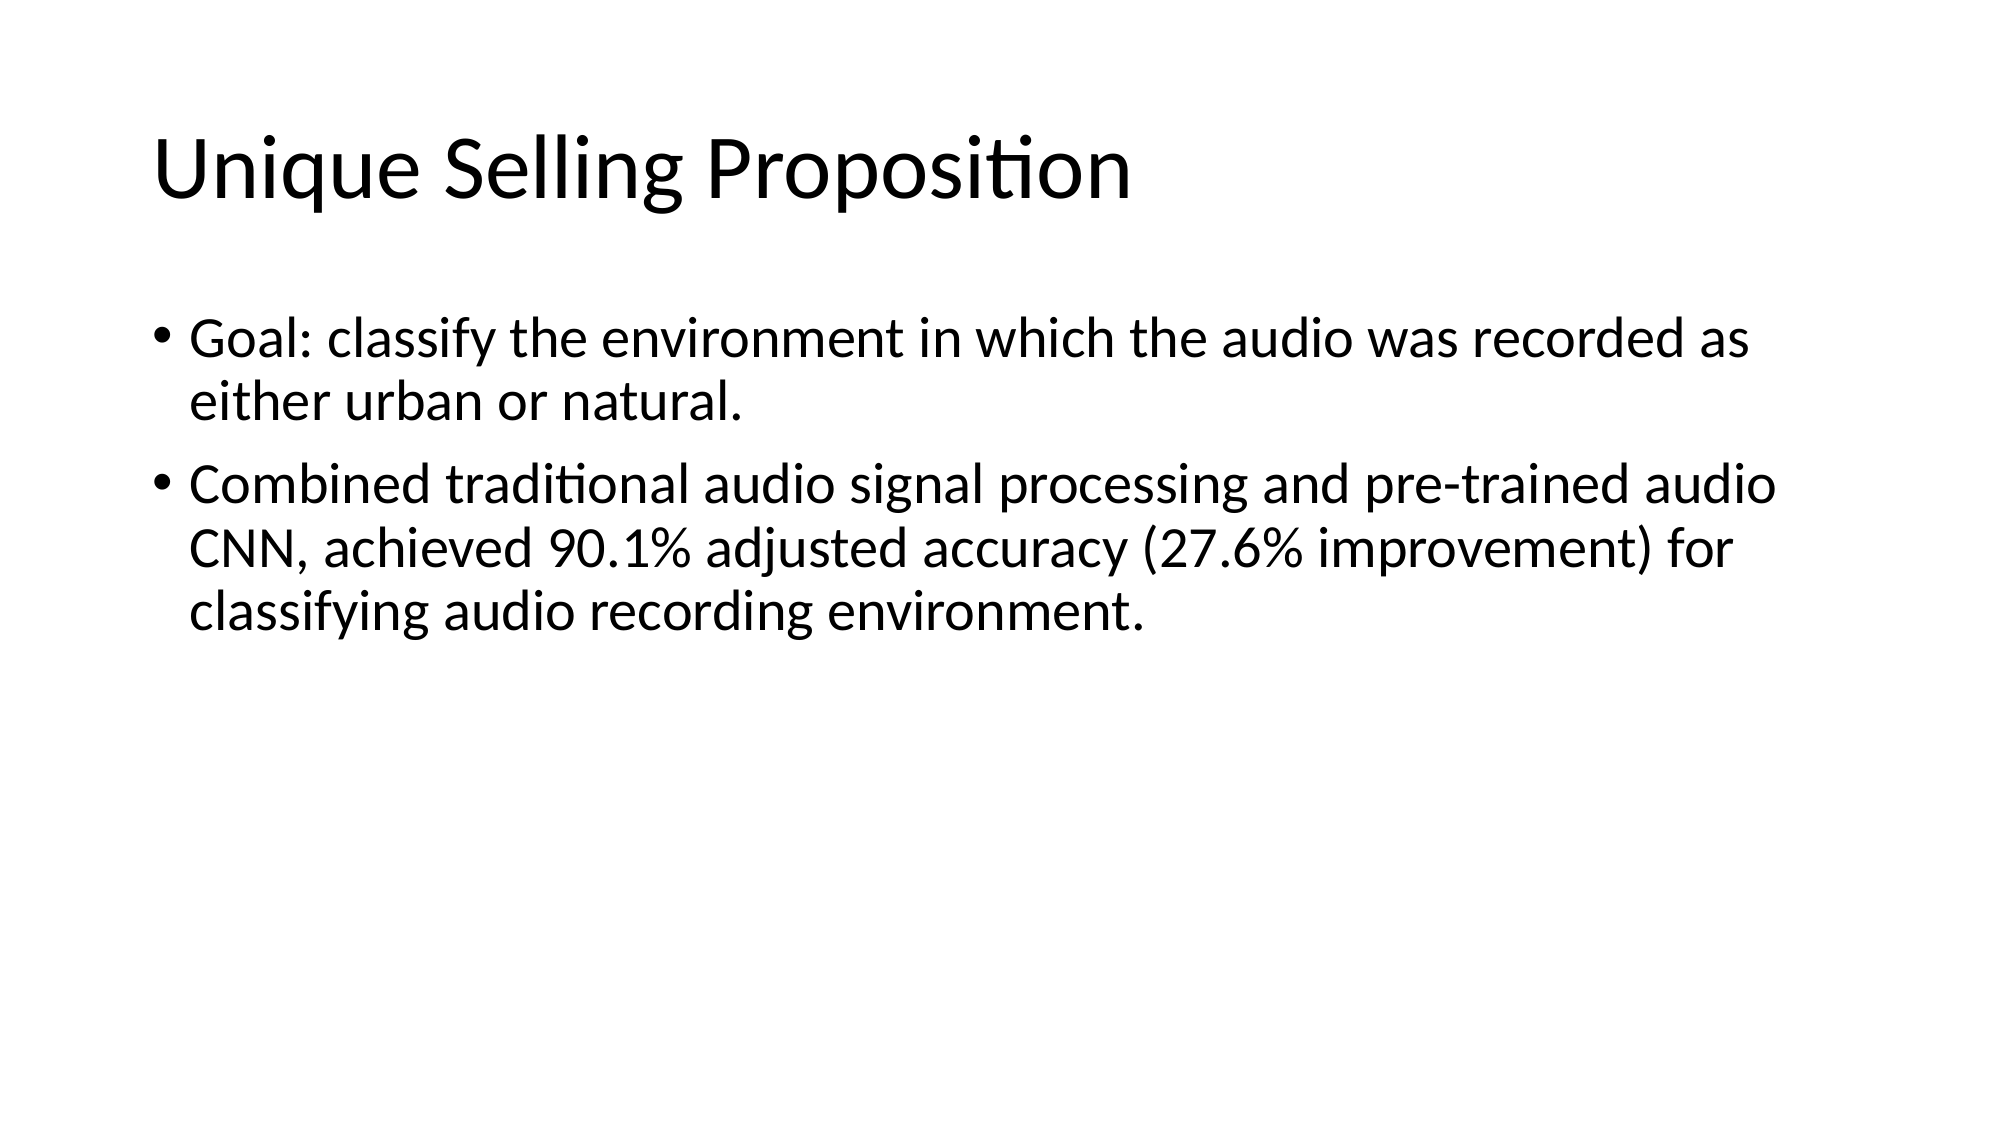

# Unique Selling Proposition
Goal: classify the environment in which the audio was recorded as either urban or natural.
Combined traditional audio signal processing and pre-trained audio CNN, achieved 90.1% adjusted accuracy (27.6% improvement) for classifying audio recording environment.